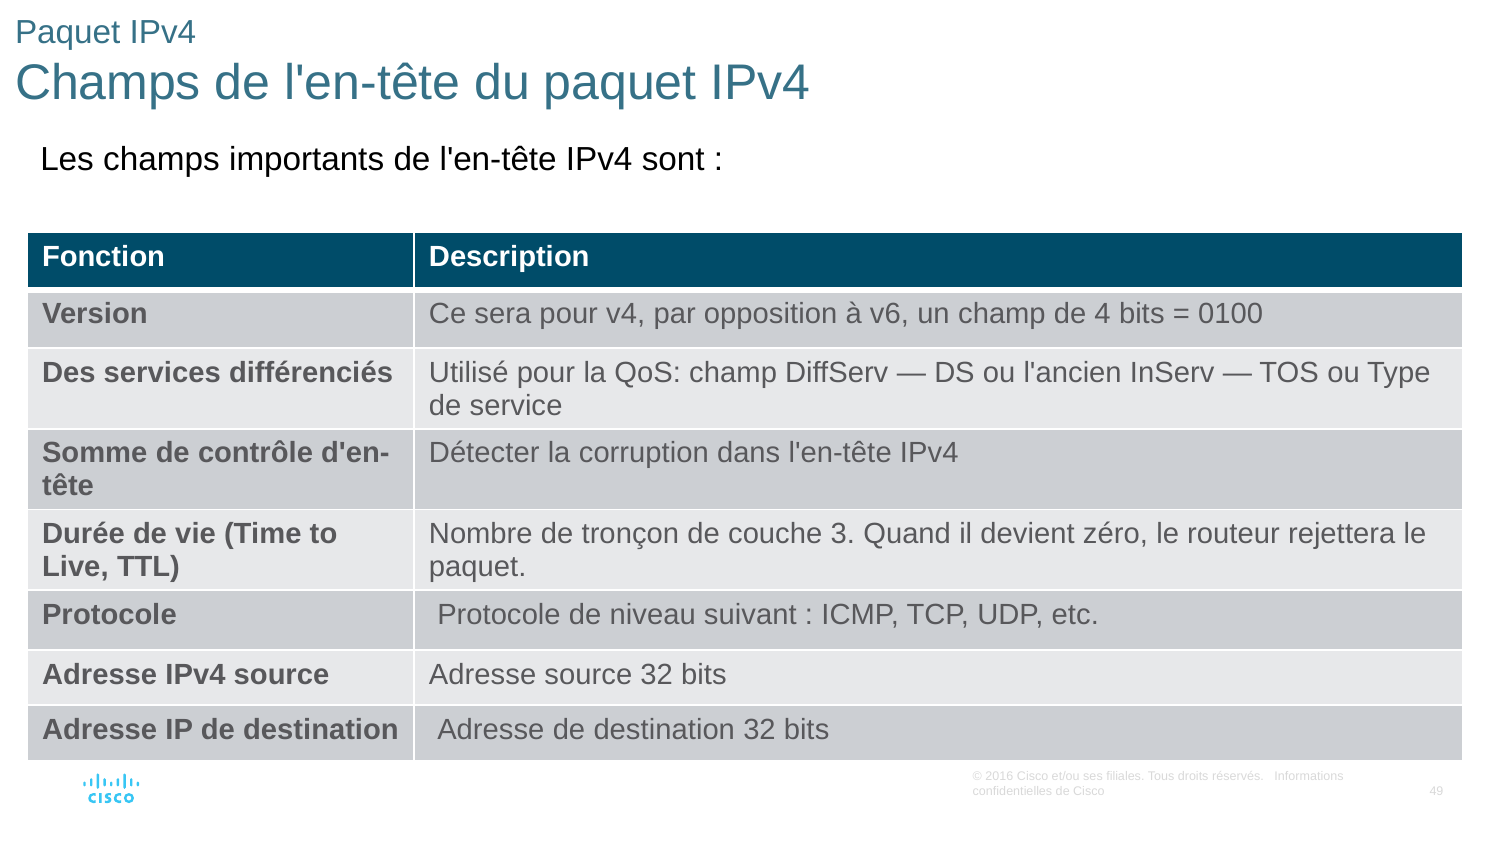

# Paquet IPv4 Champs de l'en-tête du paquet IPv4
Les champs importants de l'en-tête IPv4 sont :
| Fonction | Description |
| --- | --- |
| Version | Ce sera pour v4, par opposition à v6, un champ de 4 bits = 0100 |
| Des services différenciés | Utilisé pour la QoS: champ DiffServ — DS ou l'ancien InServ — TOS ou Type de service |
| Somme de contrôle d'en-tête | Détecter la corruption dans l'en-tête IPv4 |
| Durée de vie (Time to Live, TTL) | Nombre de tronçon de couche 3. Quand il devient zéro, le routeur rejettera le paquet. |
| Protocole | Protocole de niveau suivant : ICMP, TCP, UDP, etc. |
| Adresse IPv4 source | Adresse source 32 bits |
| Adresse IP de destination | Adresse de destination 32 bits |